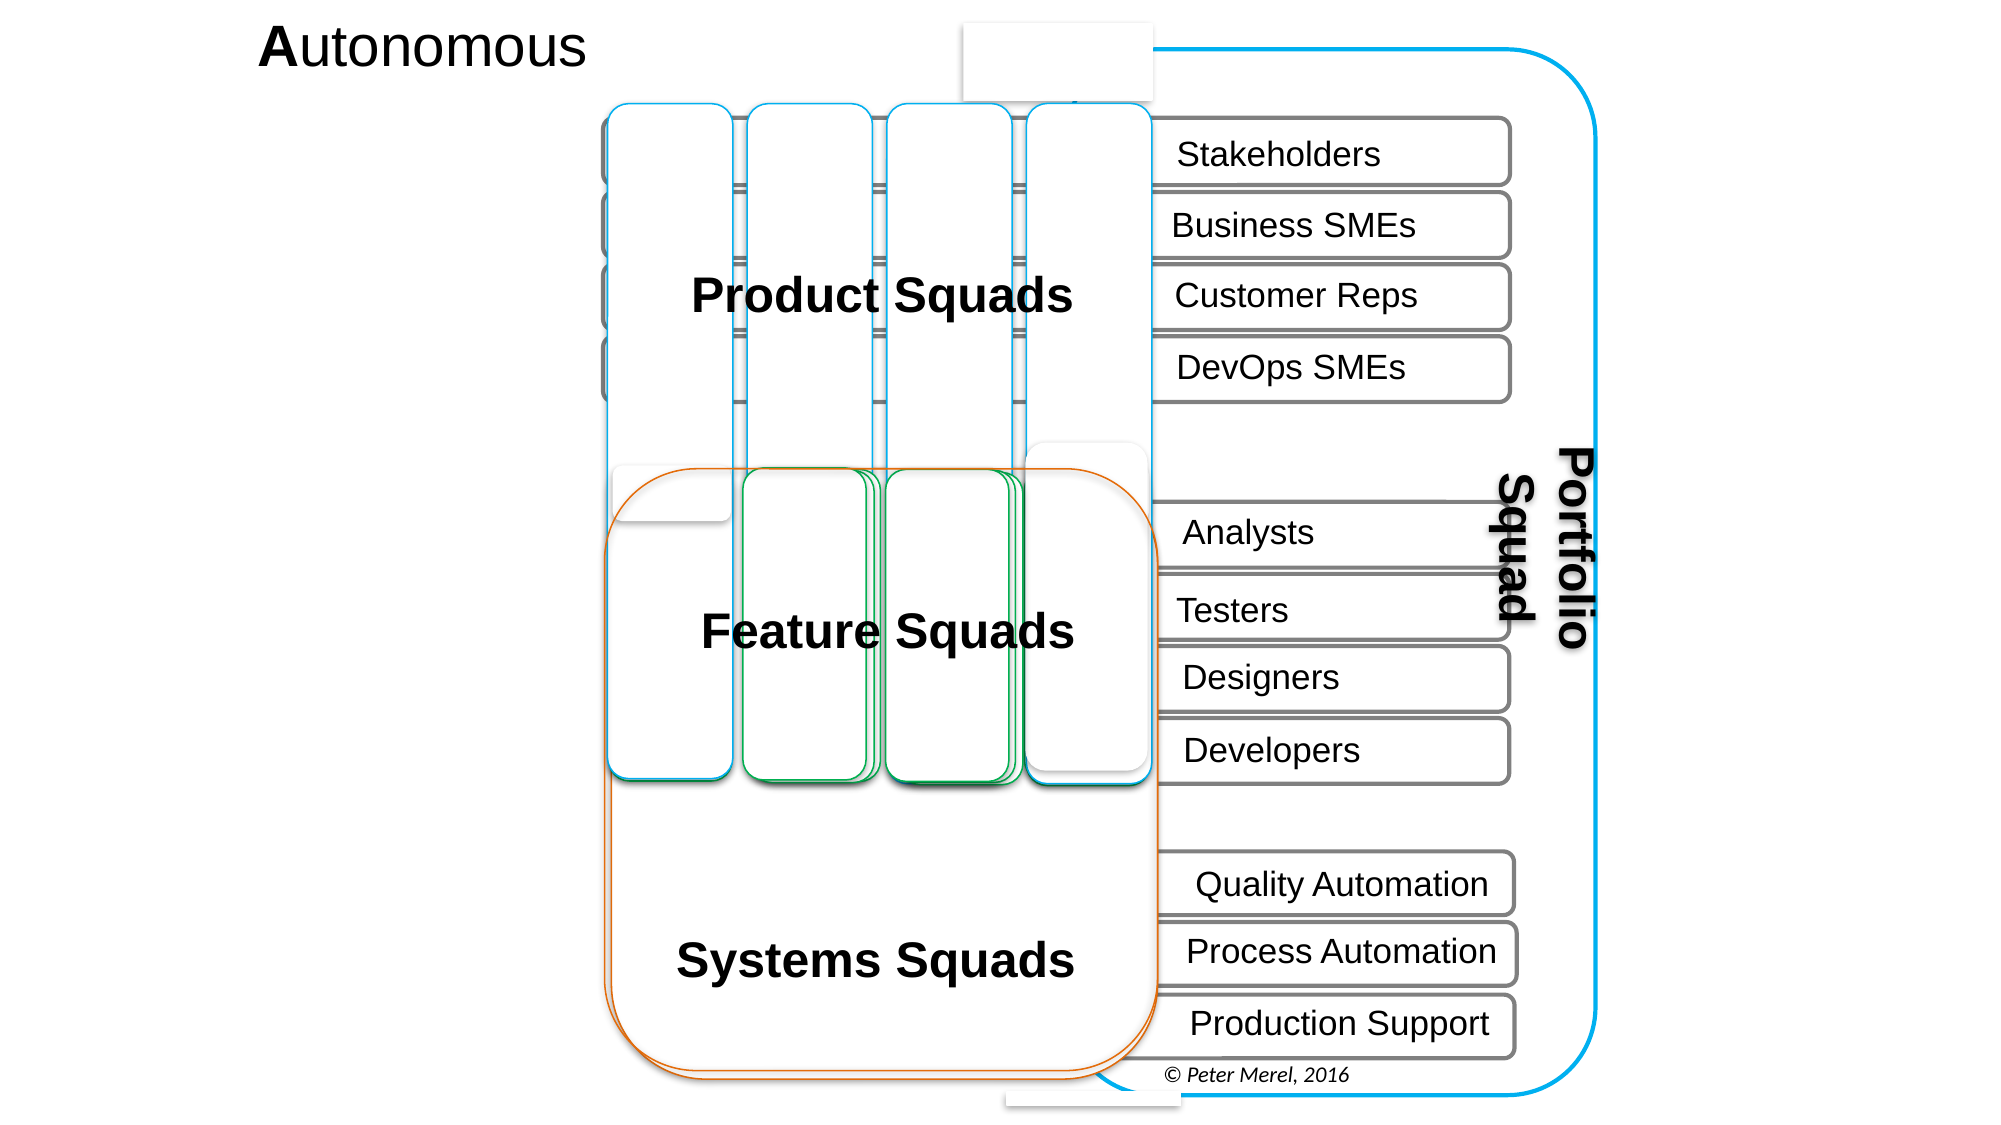

Autonomous

Stakeholders

Business SMEs

Product Squads
Customer Reps

DevOps SMEs

Analysts
Portfolio Squad

Testers

Feature Squads
Designers
Developers
Quality Automation
Systems Squads
Process Automation
Production Support
© Peter Merel, 2016